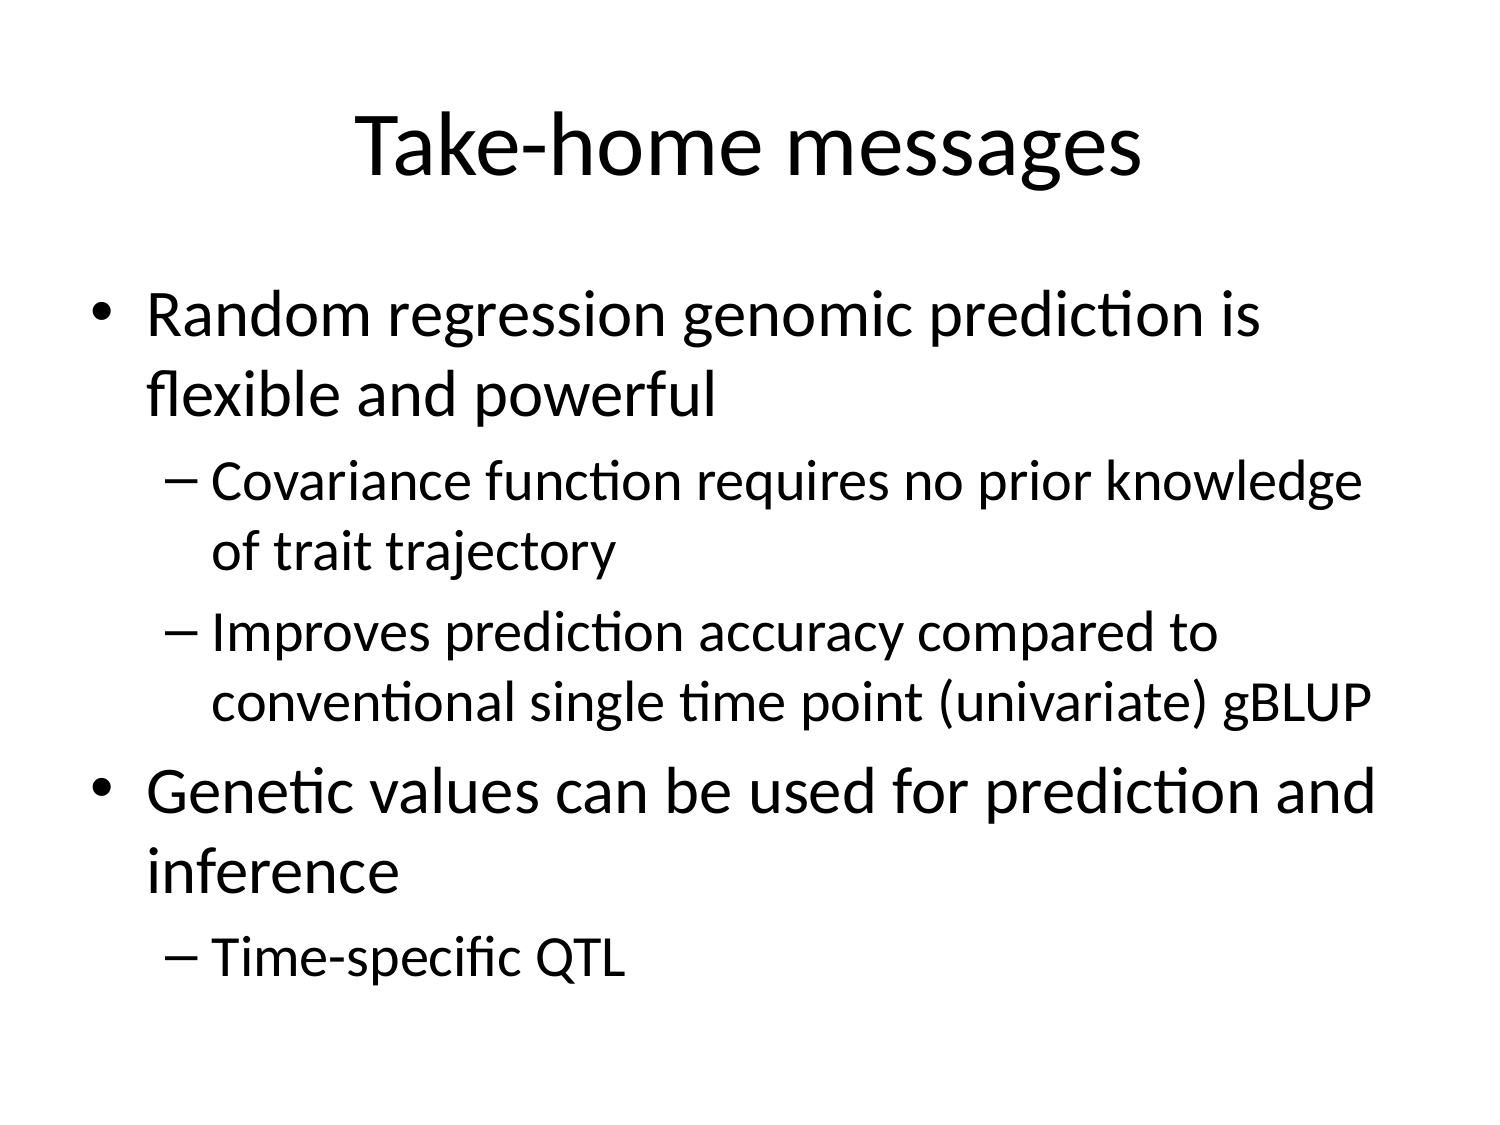

# Take-home messages
Random regression genomic prediction is flexible and powerful
Covariance function requires no prior knowledge of trait trajectory
Improves prediction accuracy compared to conventional single time point (univariate) gBLUP
Genetic values can be used for prediction and inference
Time-specific QTL